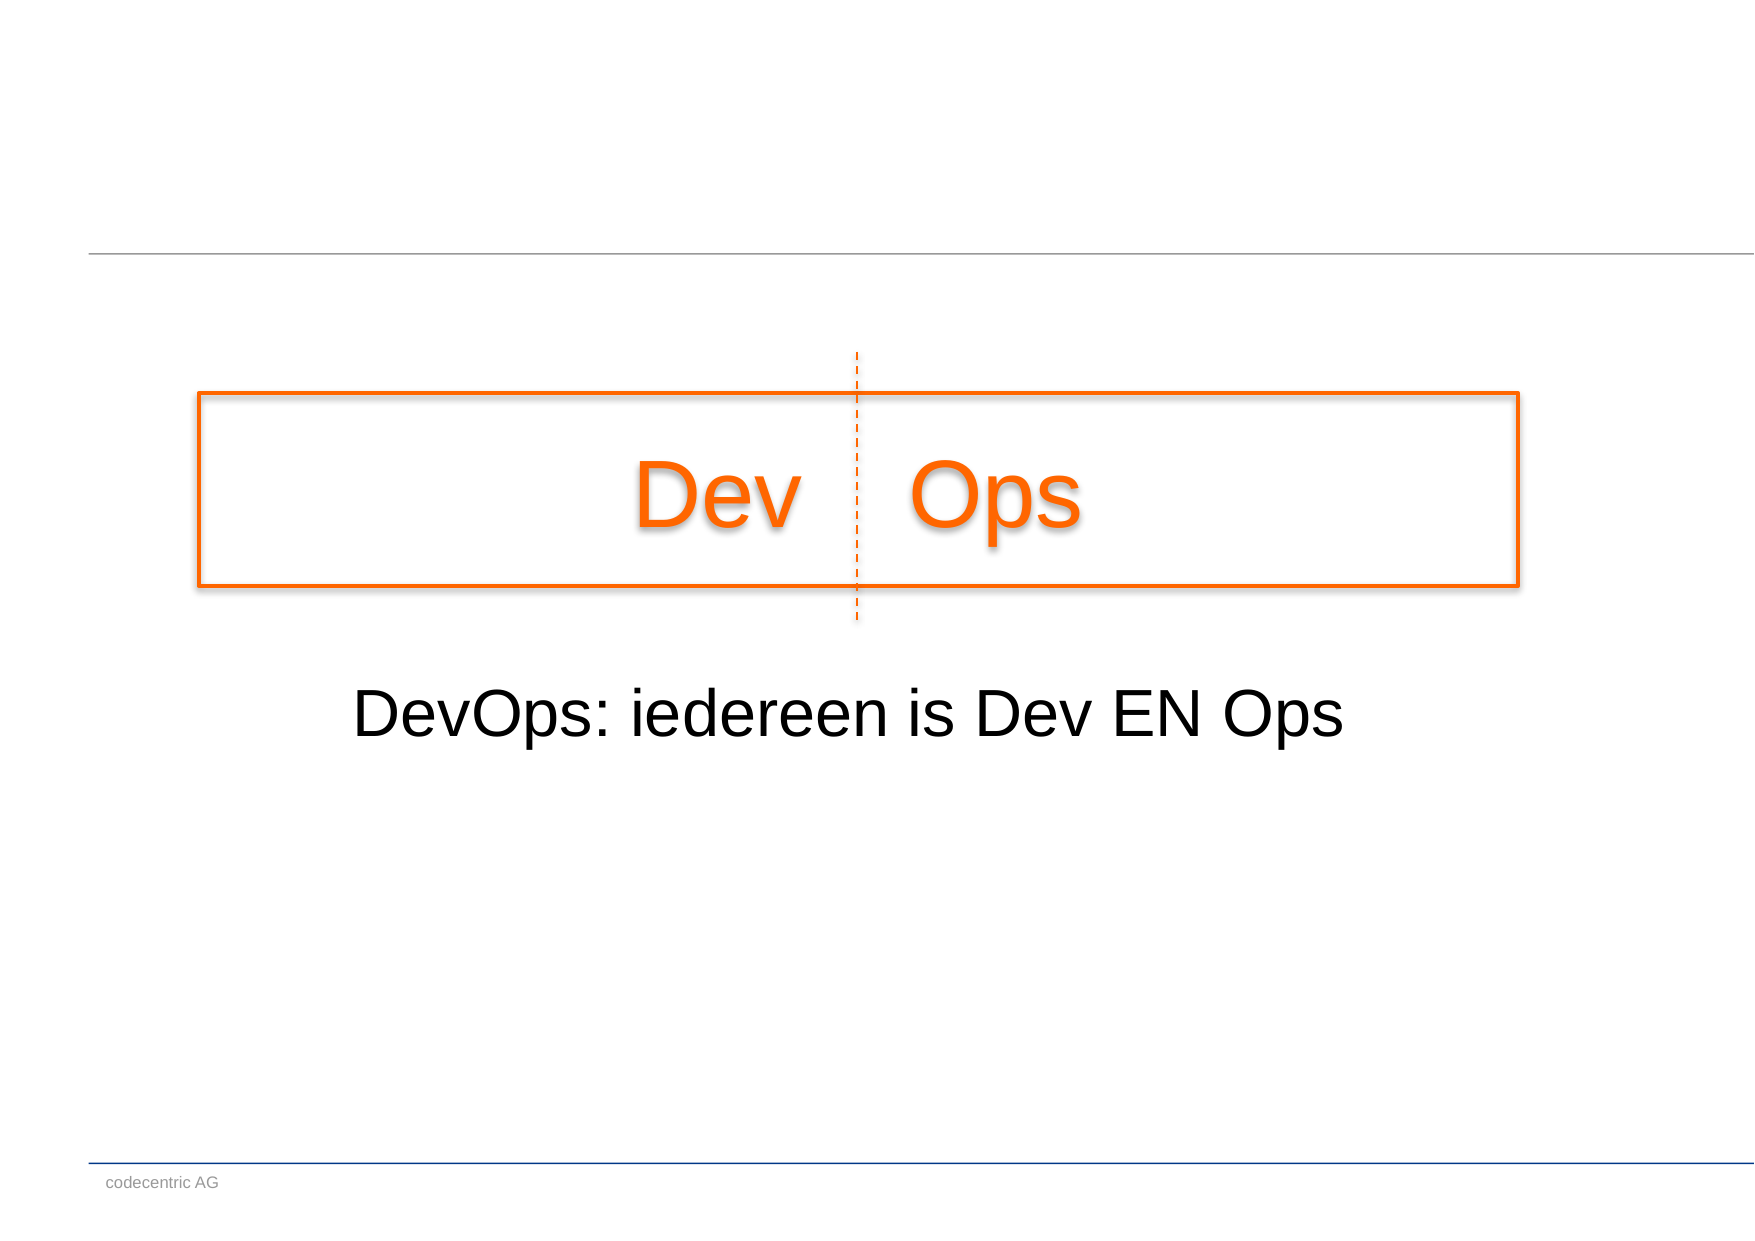

#
Dev    Ops
DevOps: iedereen is Dev EN Ops